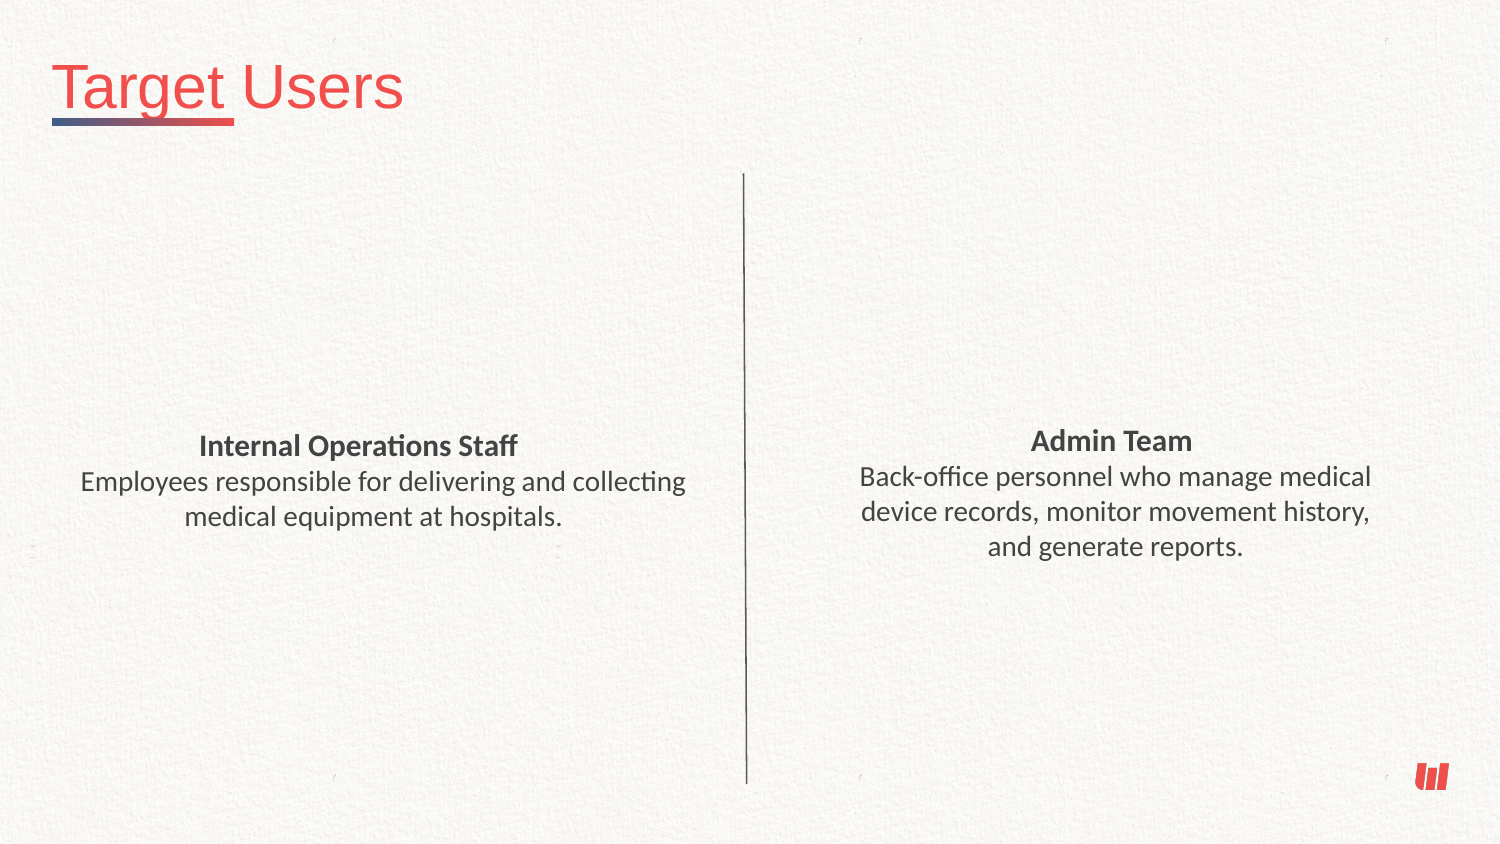

Target Users

                                      Admin Team
Back-office personnel who manage medical device records, monitor movement history, and generate reports.
                   Internal Operations Staff
Employees responsible for delivering and collecting medical equipment at hospitals.